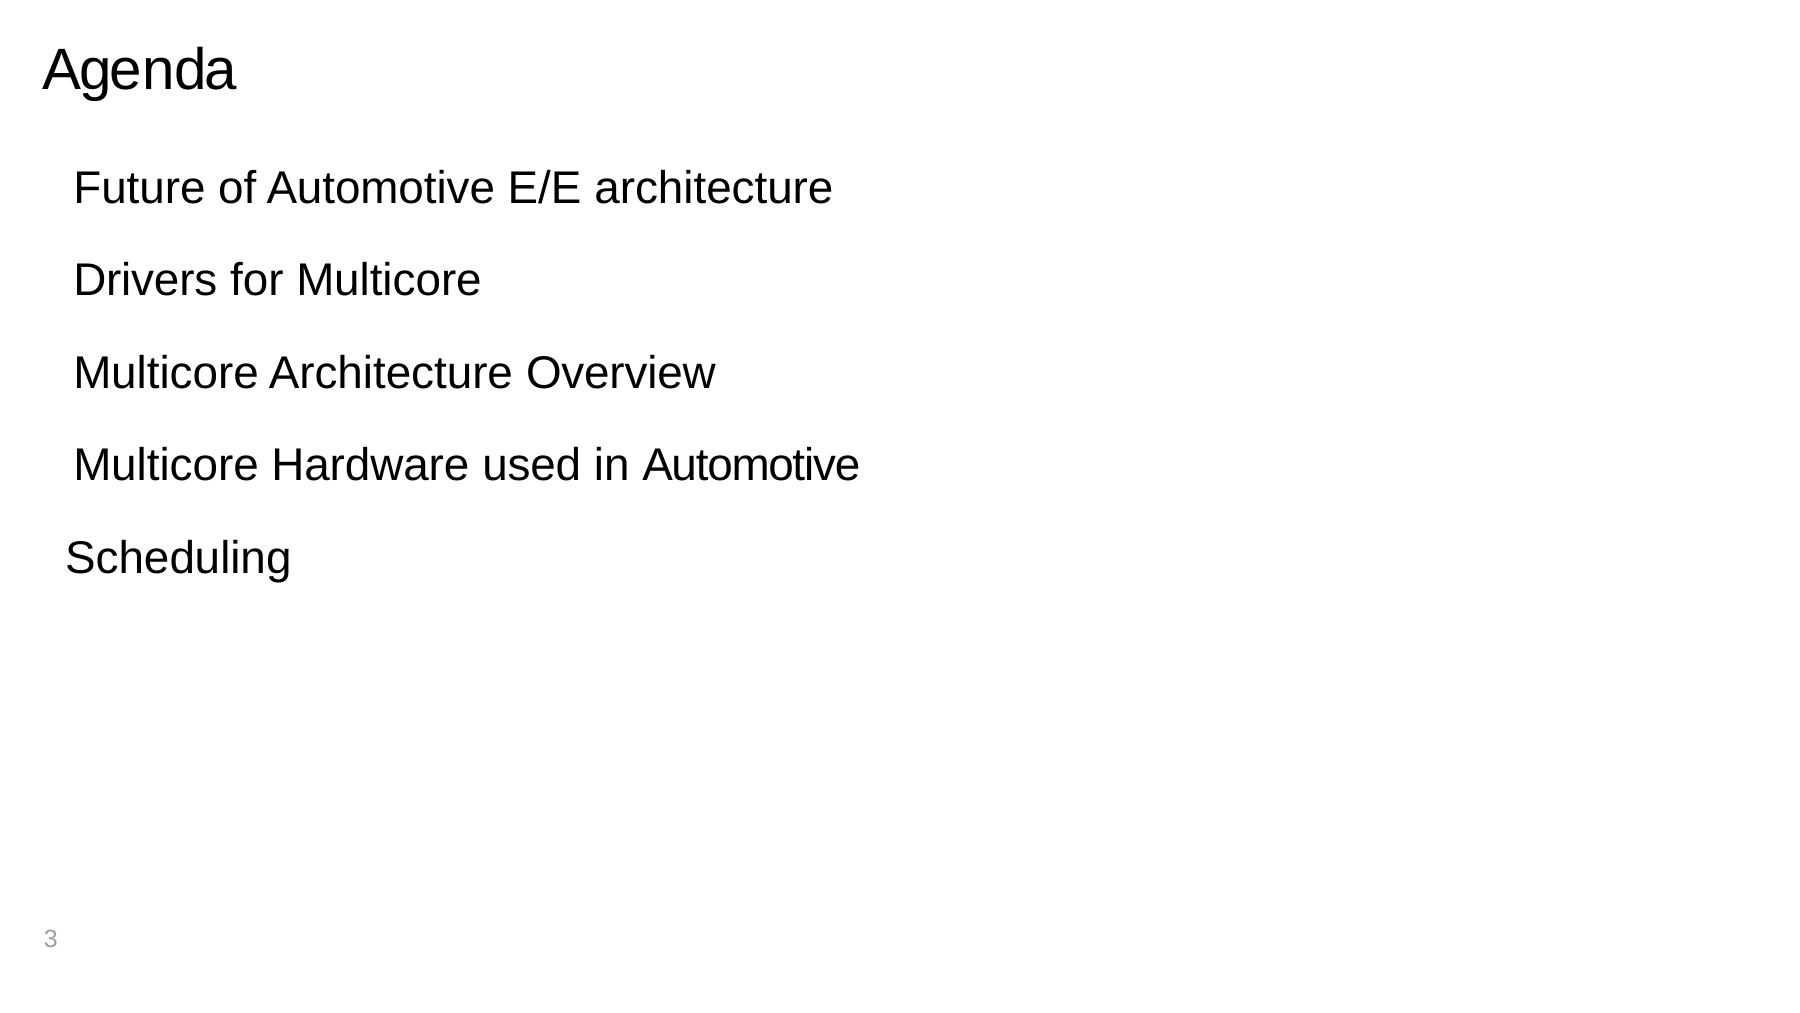

# Agenda
 Future of Automotive E/E architecture
 Drivers for Multicore
 Multicore Architecture Overview
 Multicore Hardware used in Automotive
 Scheduling
3